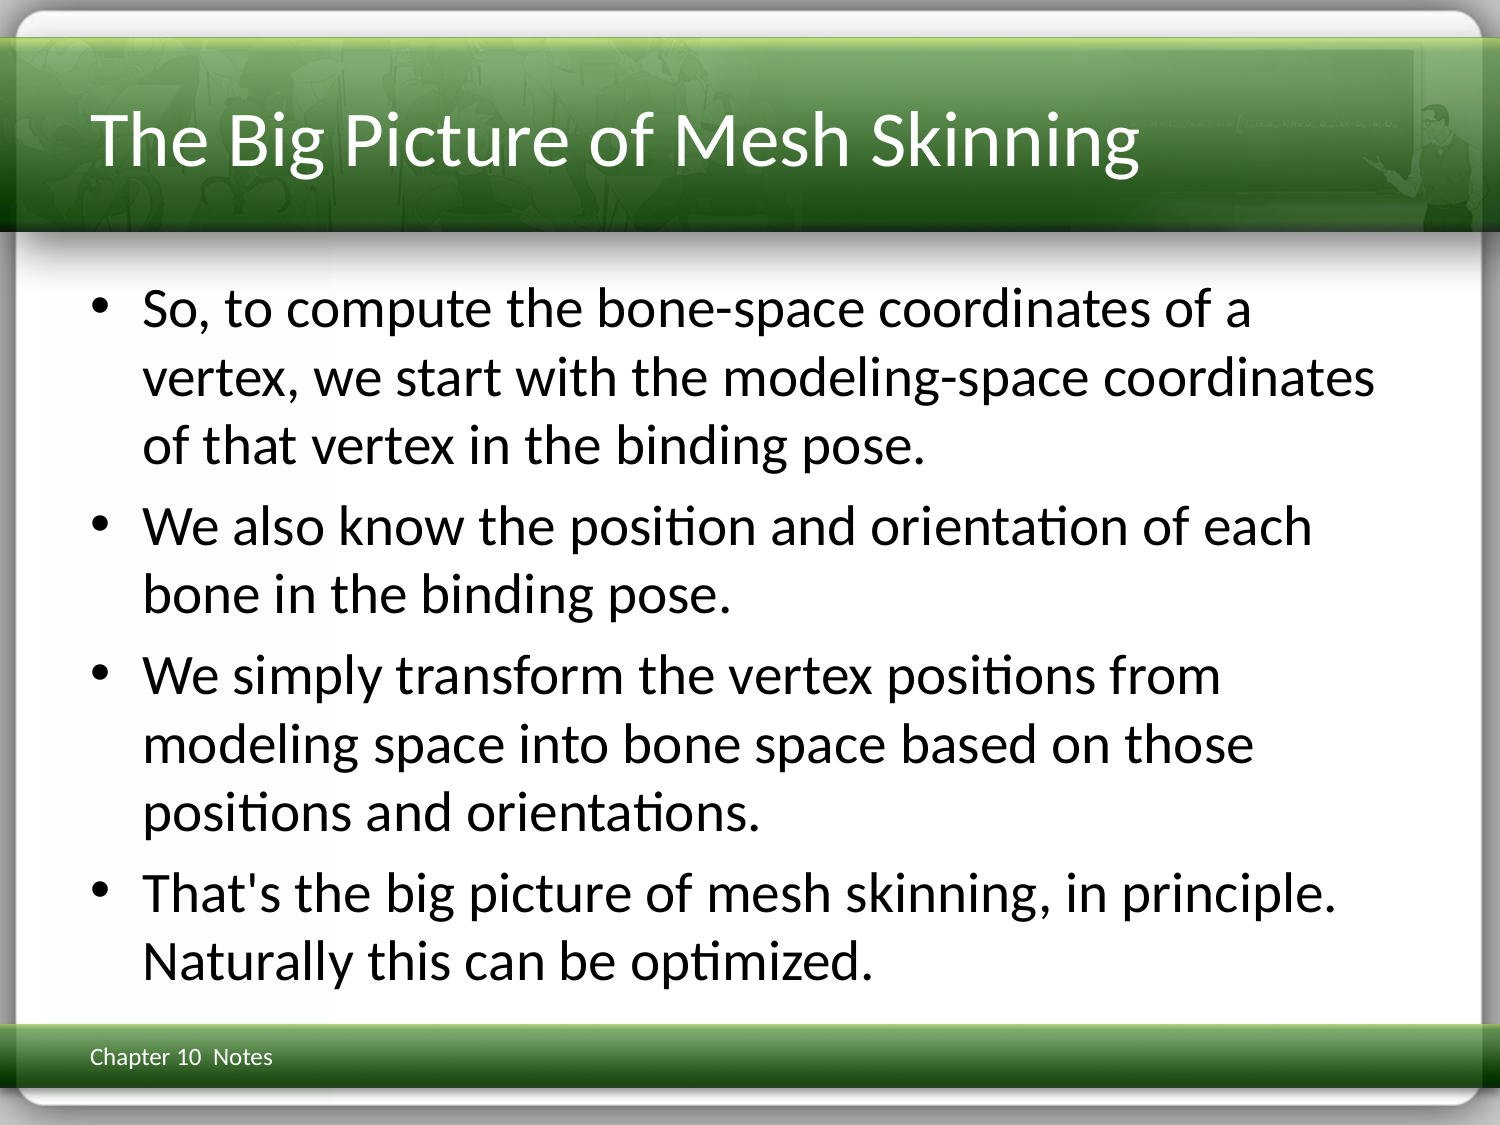

# The Big Picture of Mesh Skinning
So, to compute the bone-space coordinates of a vertex, we start with the modeling-space coordinates of that vertex in the binding pose.
We also know the position and orientation of each bone in the binding pose.
We simply transform the vertex positions from modeling space into bone space based on those positions and orientations.
That's the big picture of mesh skinning, in principle. Naturally this can be optimized.
Chapter 10  Notes
3D Math Primer for Graphics & Game Dev
220